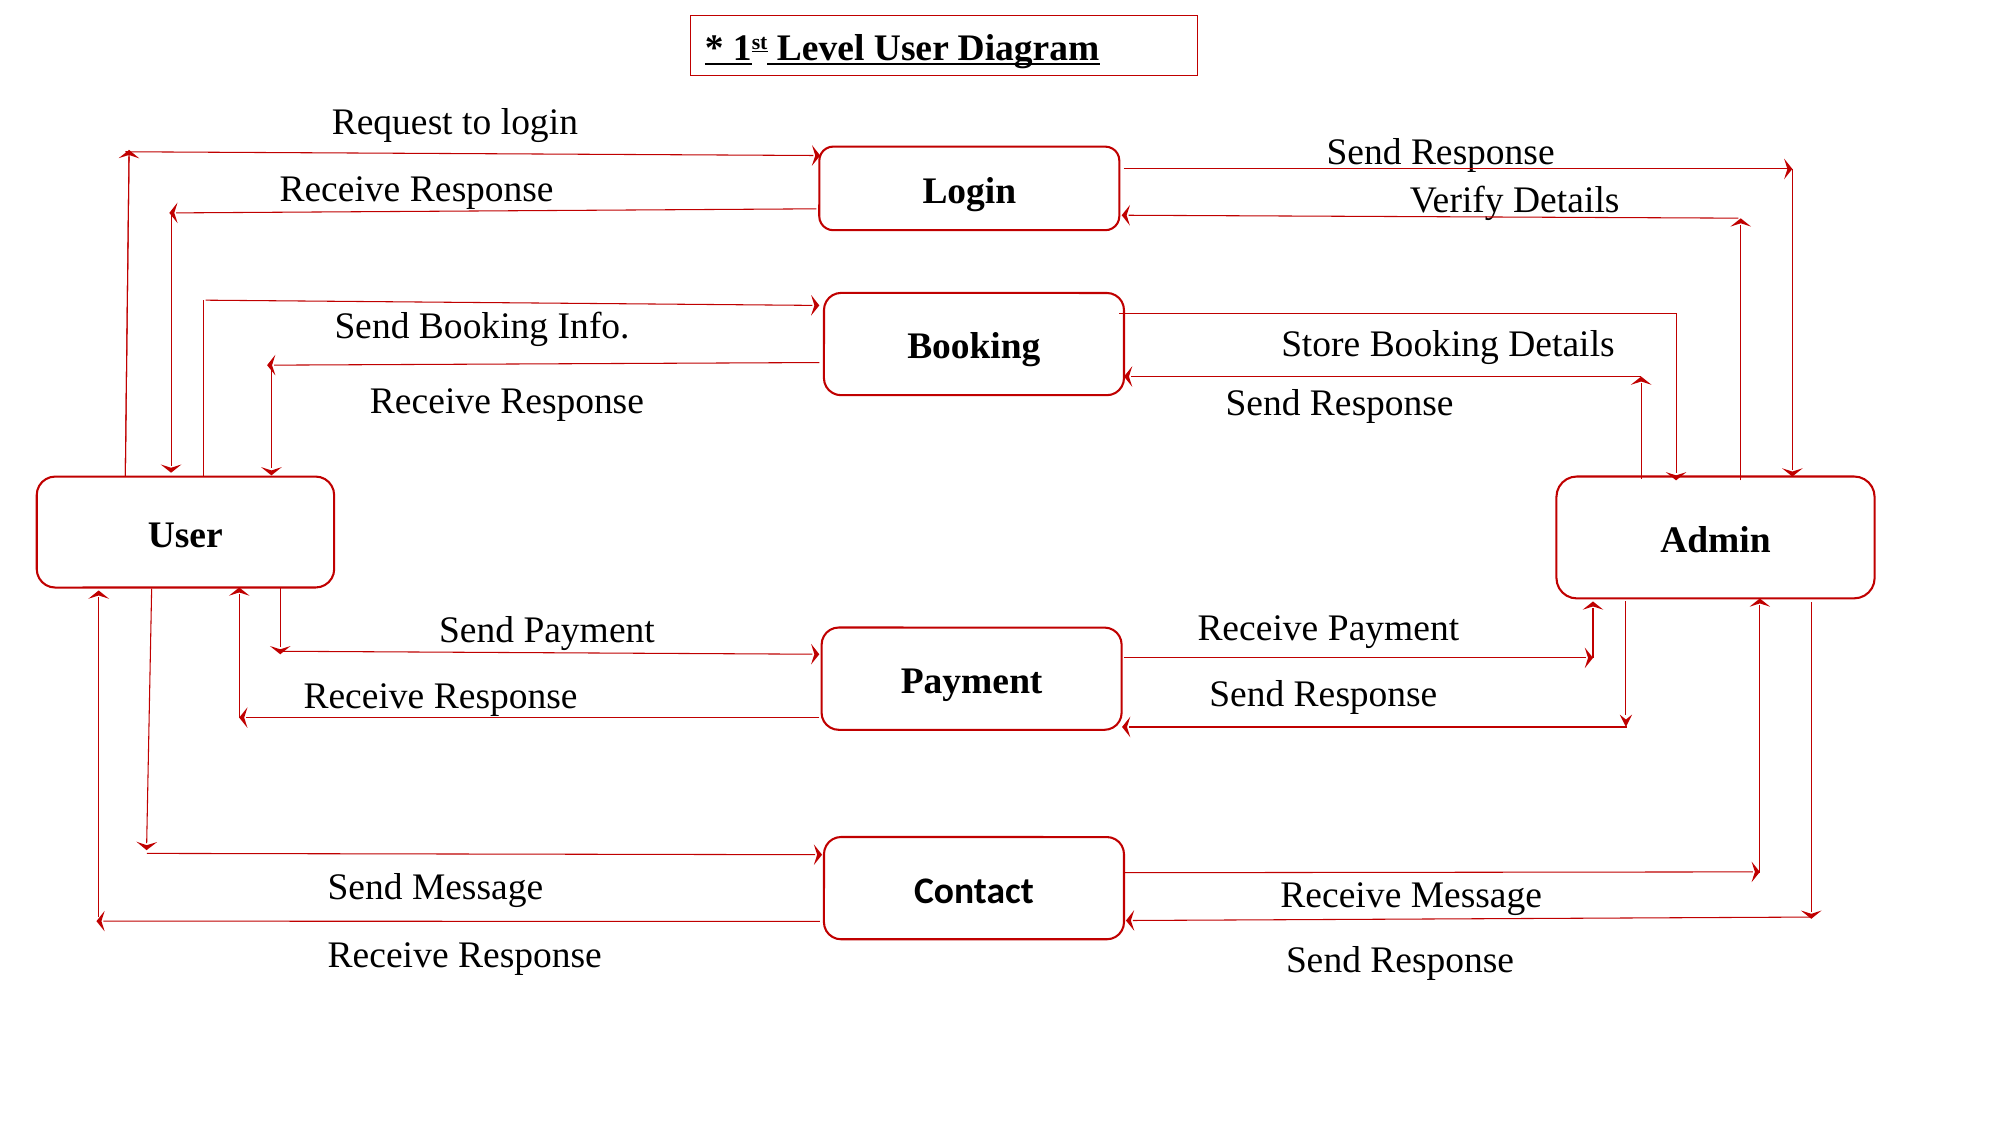

* 1st Level User Diagram
Request to login
Send Response
Login
Receive Response
Verify Details
Booking
Send Booking Info.
Store Booking Details
Receive Response
Send Response
Admin
User
Receive Payment
Send Payment
Payment
Send Response
Receive Response
Contact
Send Message
Receive Message
Receive Response
Send Response